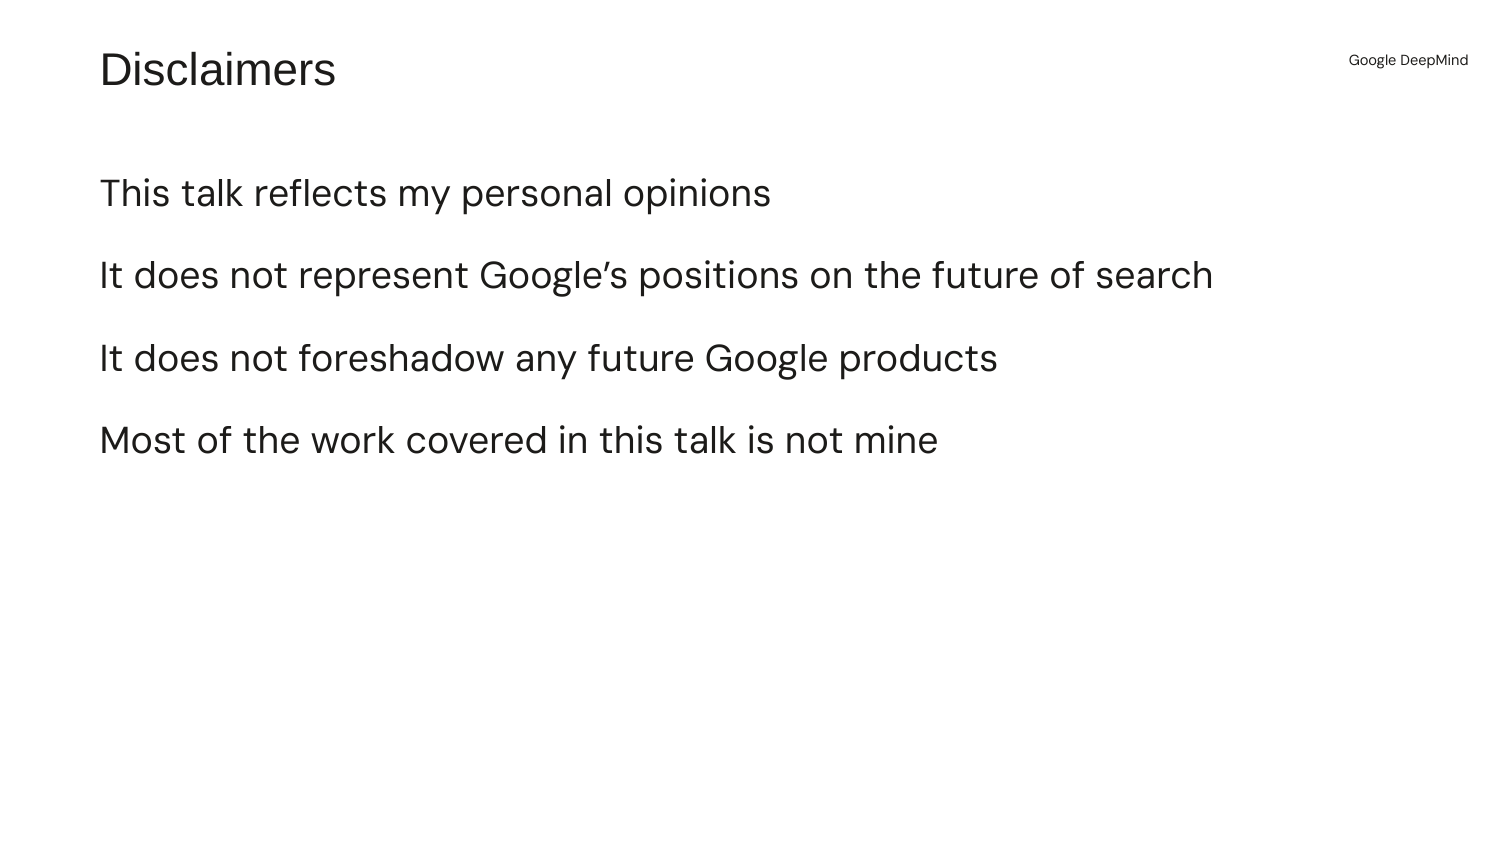

# Disclaimers
This talk reflects my personal opinions
It does not represent Google’s positions on the future of search
It does not foreshadow any future Google products
Most of the work covered in this talk is not mine